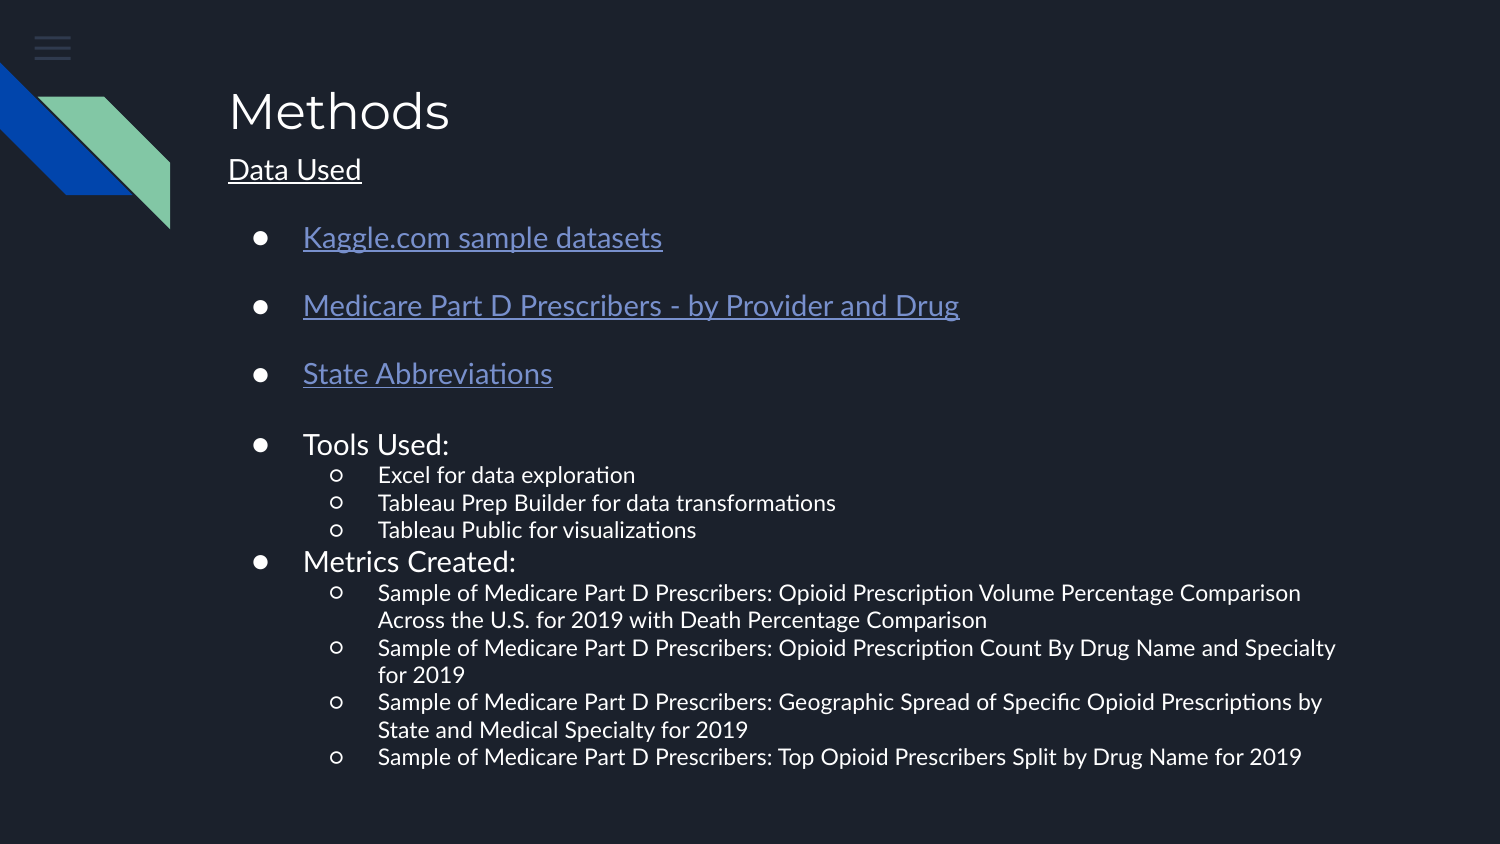

# Methods
Data Used
Kaggle.com sample datasets
Medicare Part D Prescribers - by Provider and Drug
State Abbreviations

Tools Used:
Excel for data exploration
Tableau Prep Builder for data transformations
Tableau Public for visualizations
Metrics Created:
﻿Sample of Medicare Part D Prescribers: Opioid Prescription Volume Percentage Comparison Across the U.S. for 2019 with Death Percentage Comparison
﻿Sample of Medicare Part D Prescribers: Opioid Prescription Count By Drug Name and Specialty for 2019
﻿Sample of Medicare Part D Prescribers: Geographic Spread of Specific Opioid Prescriptions by State and Medical Specialty for 2019
﻿Sample of Medicare Part D Prescribers: Top Opioid Prescribers Split by Drug Name for 2019